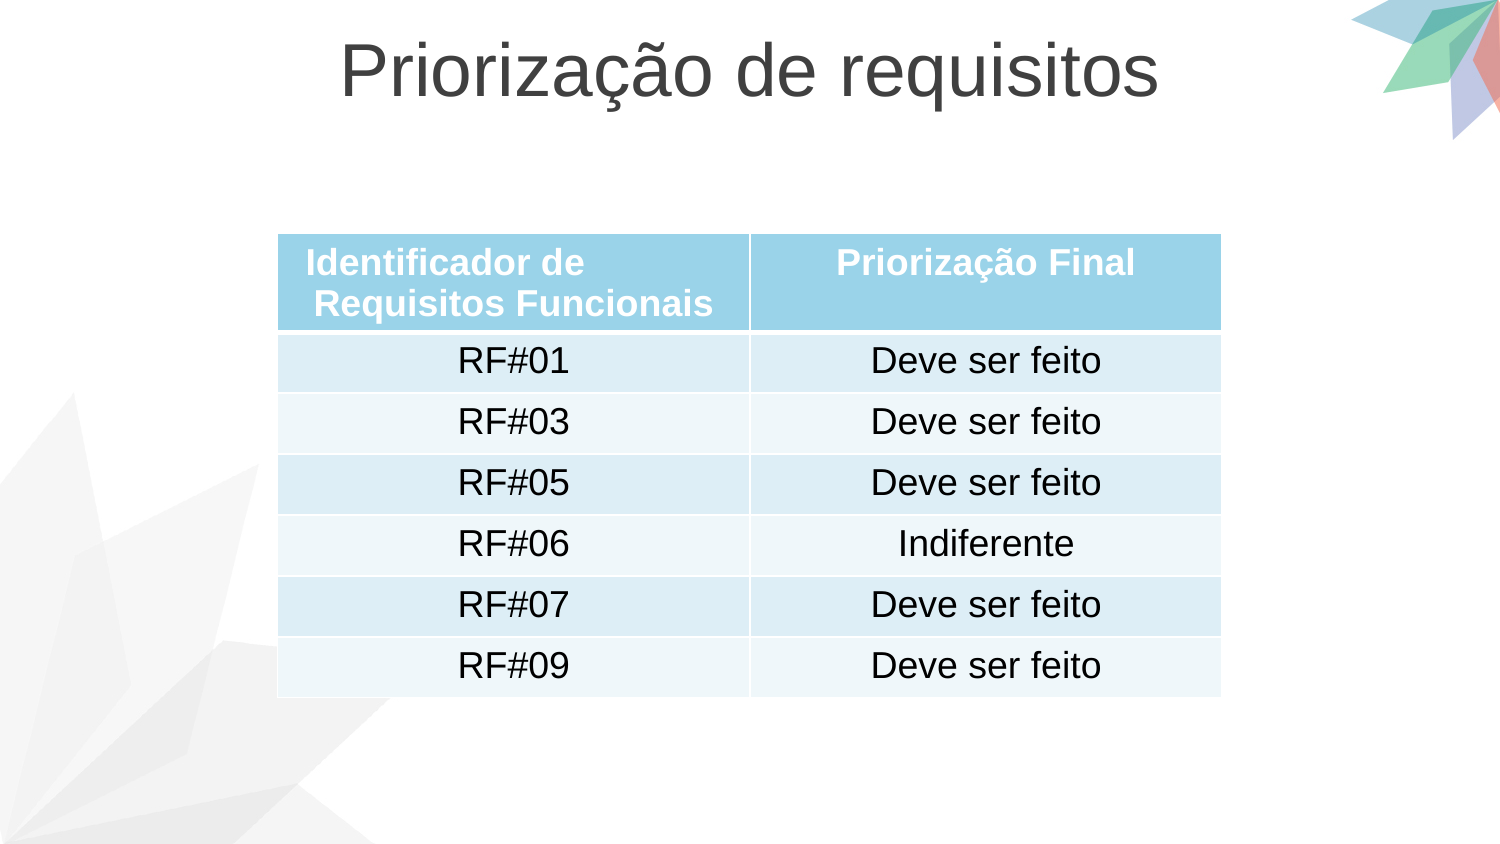

Priorização de requisitos

| Identificador de Requisitos Funcionais | Priorização Final |
| --- | --- |
| RF#01 | Deve ser feito |
| RF#03 | Deve ser feito |
| RF#05 | Deve ser feito |
| RF#06 | Indiferente |
| RF#07 | Deve ser feito |
| RF#09 | Deve ser feito |